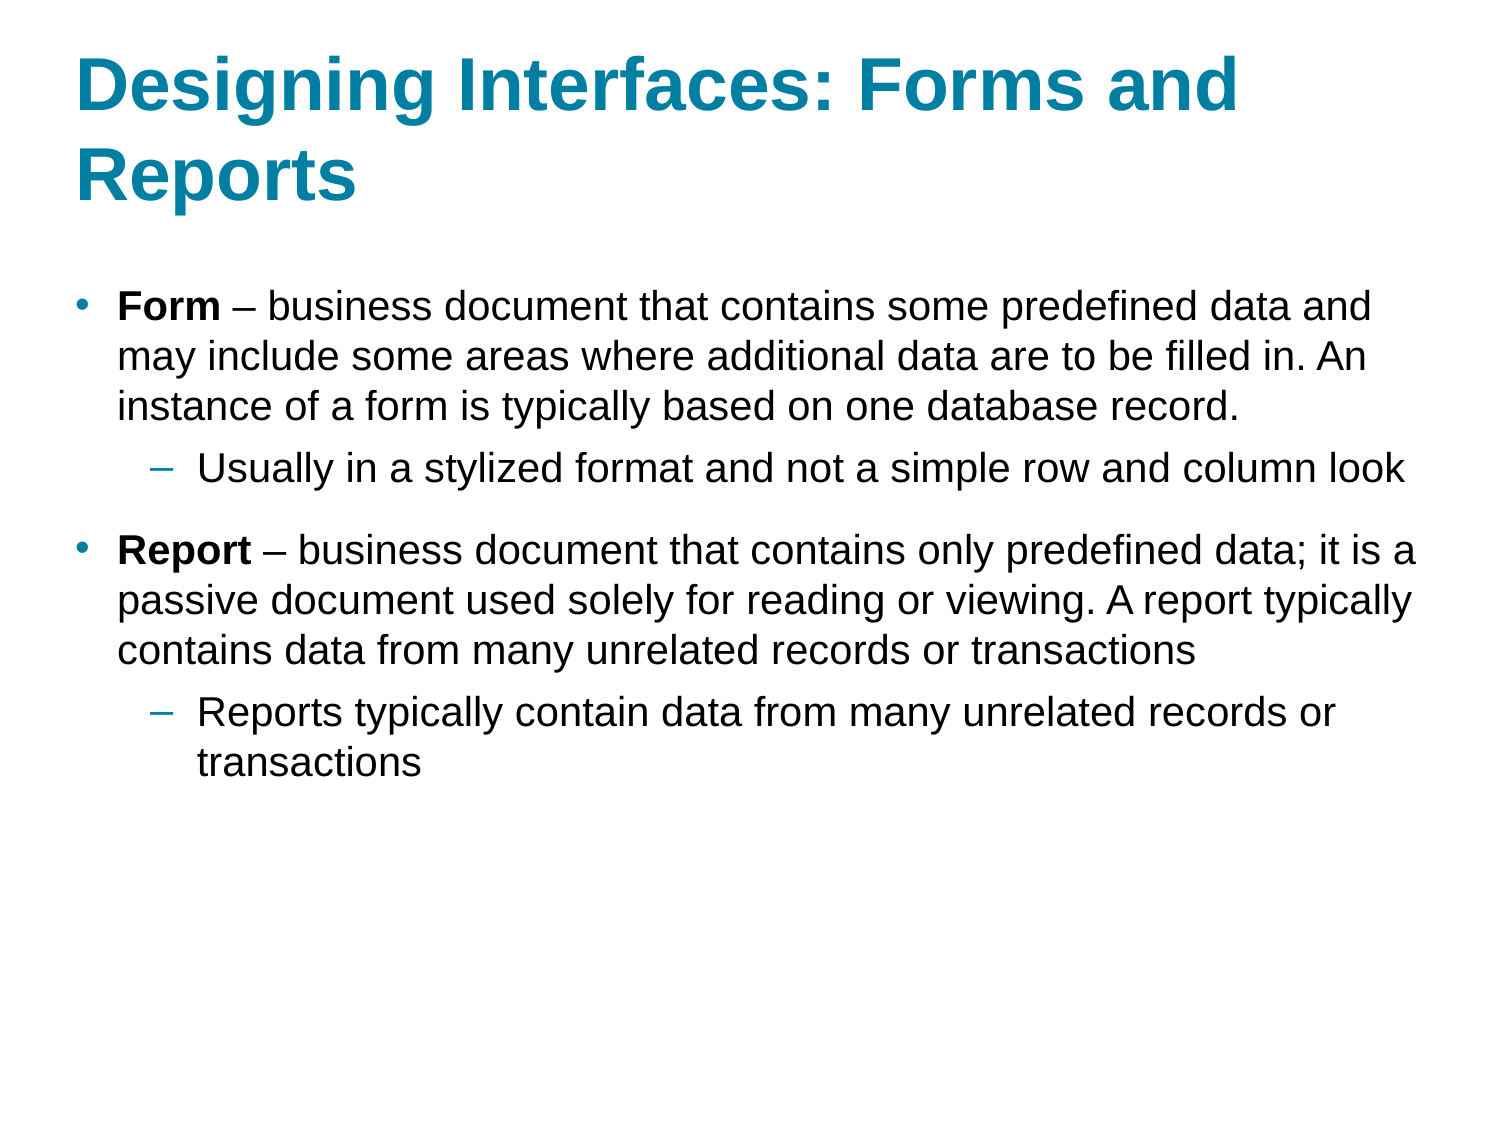

# Designing Interfaces: Forms and Reports
Form – business document that contains some predefined data and may include some areas where additional data are to be filled in. An instance of a form is typically based on one database record.
Usually in a stylized format and not a simple row and column look
Report – business document that contains only predefined data; it is a passive document used solely for reading or viewing. A report typically contains data from many unrelated records or transactions
Reports typically contain data from many unrelated records or transactions